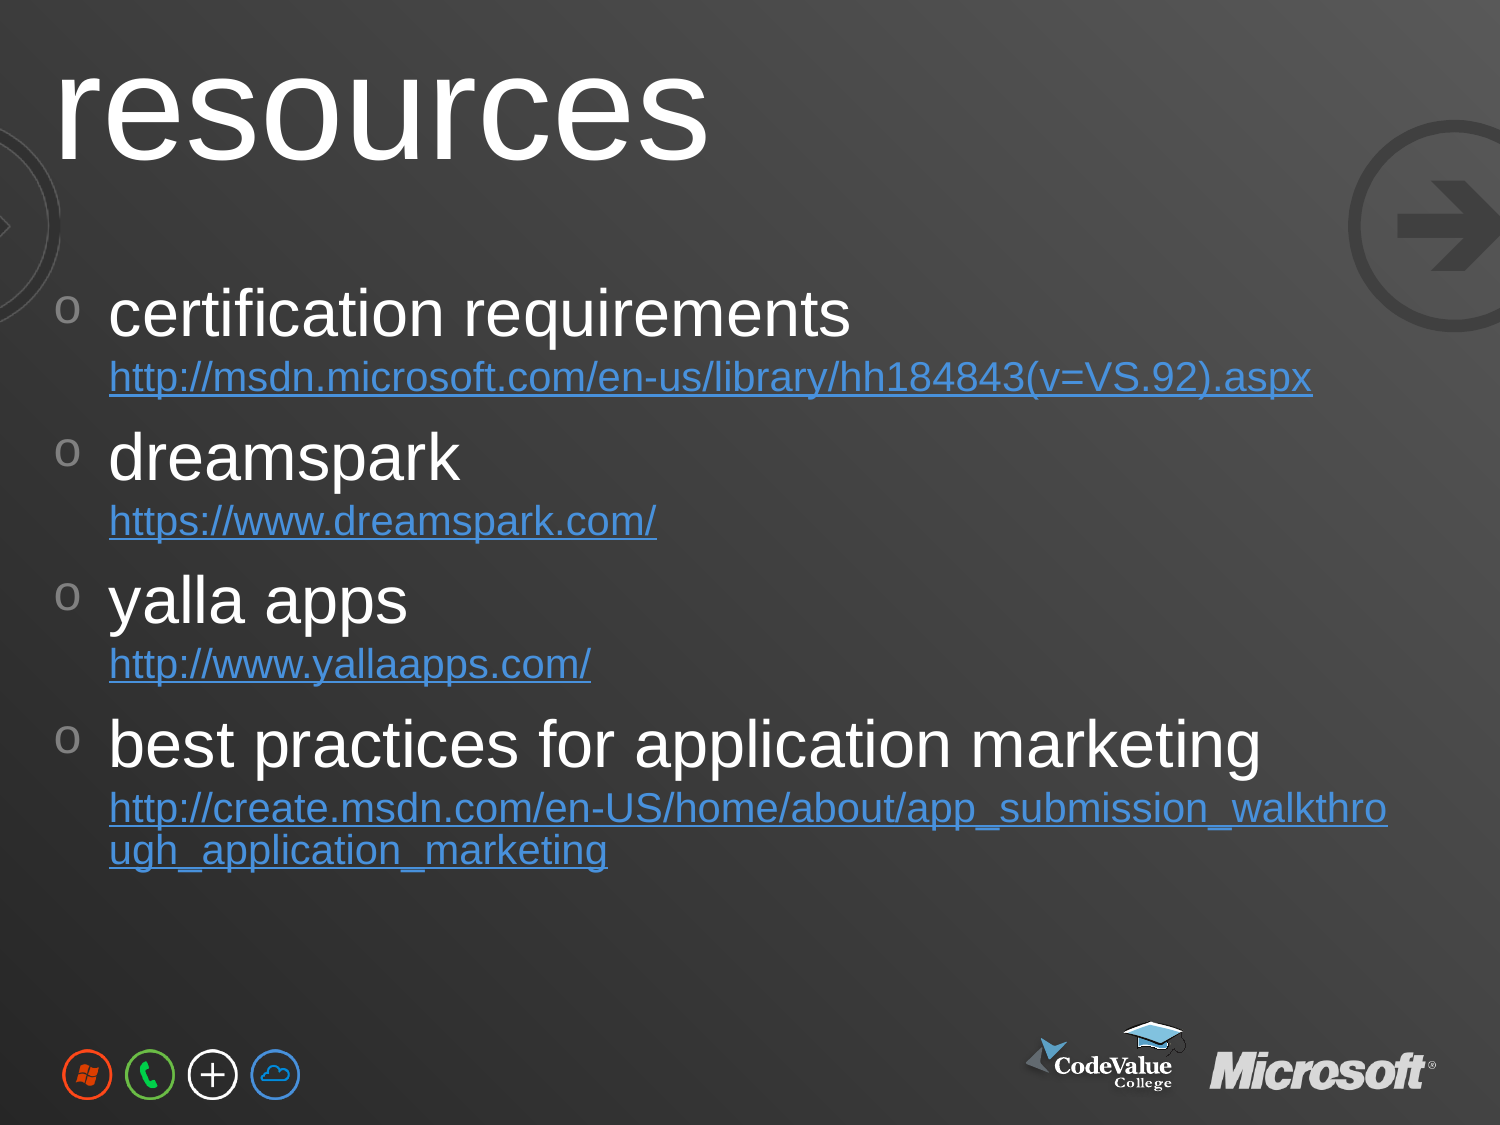

# resources

certification requirements
http://msdn.microsoft.com/en-us/library/hh184843(v=VS.92).aspx
dreamspark
https://www.dreamspark.com/
yalla apps
http://www.yallaapps.com/
best practices for application marketing
http://create.msdn.com/en-US/home/about/app_submission_walkthrough_application_marketing